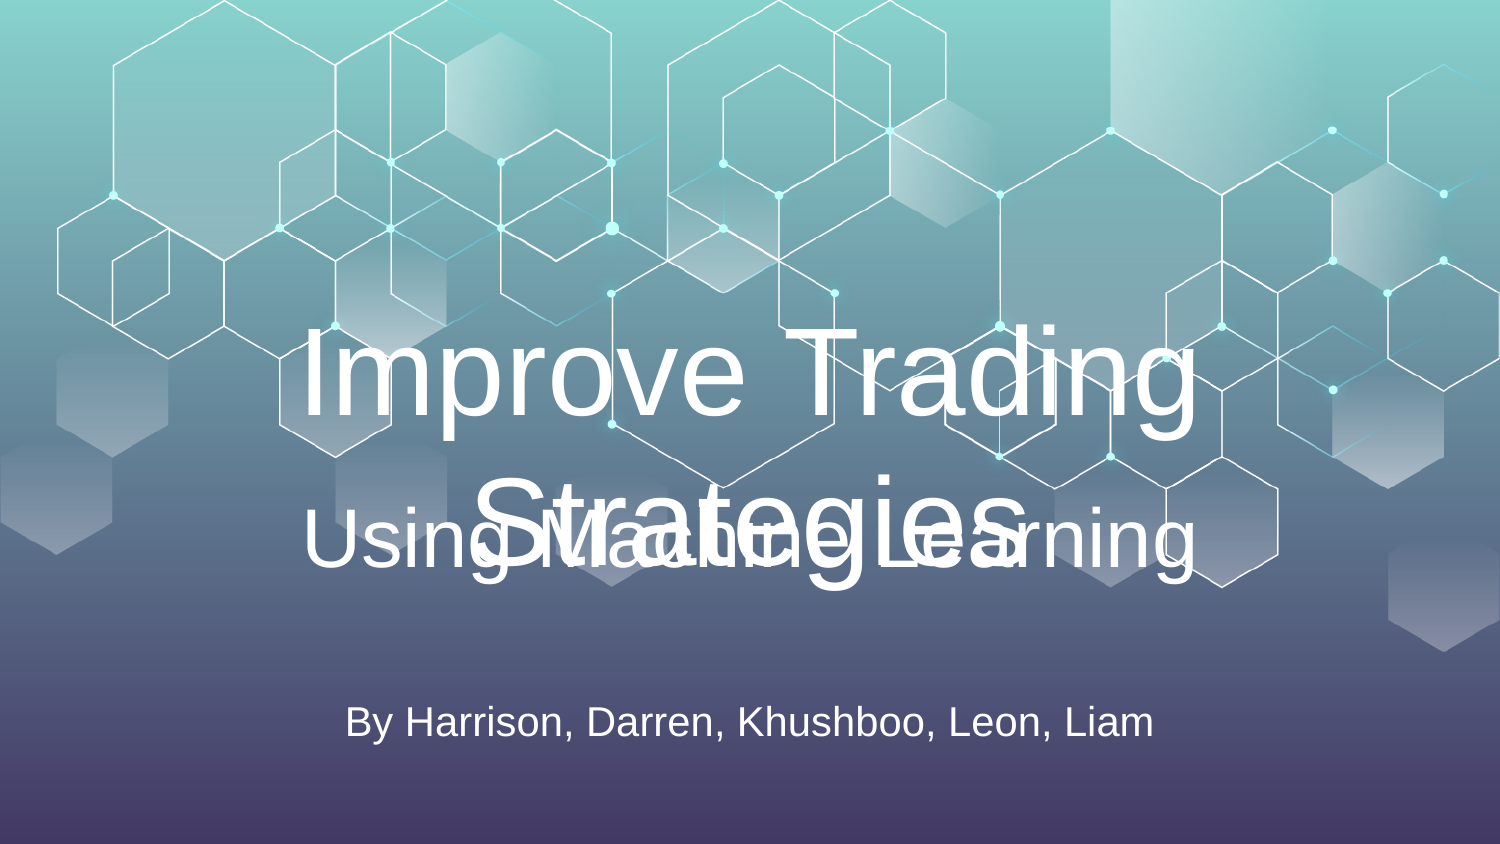

# Improve Trading Strategies
Using Machine Learning
By Harrison, Darren, Khushboo, Leon, Liam